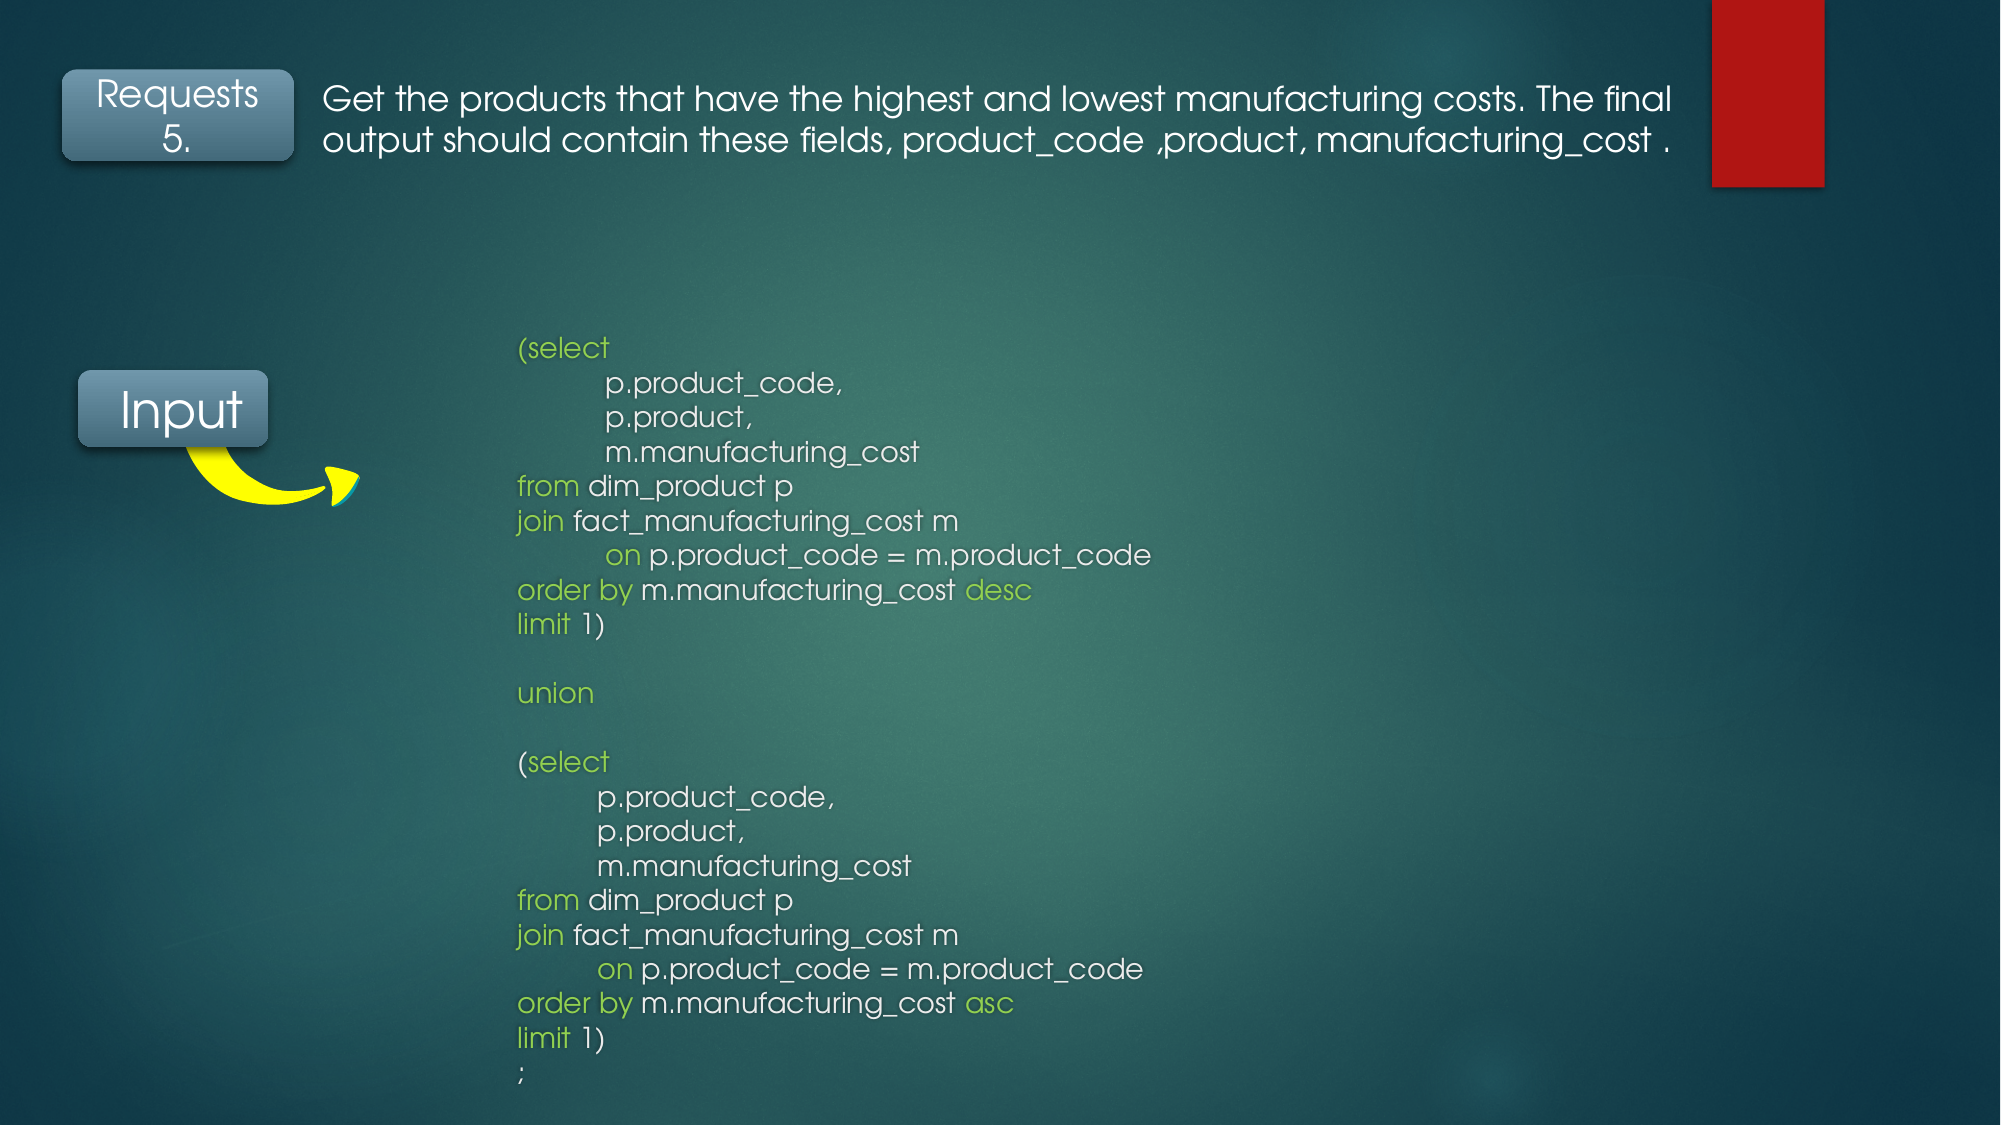

Get the products that have the highest and lowest manufacturing costs. The final output should contain these fields, product_code ,product, manufacturing_cost .
Requests 5.
(select
           p.product_code,
           p.product,
           m.manufacturing_cost
from dim_product p
join fact_manufacturing_cost m
           on p.product_code = m.product_code
order by m.manufacturing_cost desc
limit 1)
union
(select
          p.product_code,
          p.product,
          m.manufacturing_cost
from dim_product p
join fact_manufacturing_cost m
          on p.product_code = m.product_code
order by m.manufacturing_cost asc
limit 1)
;

Input